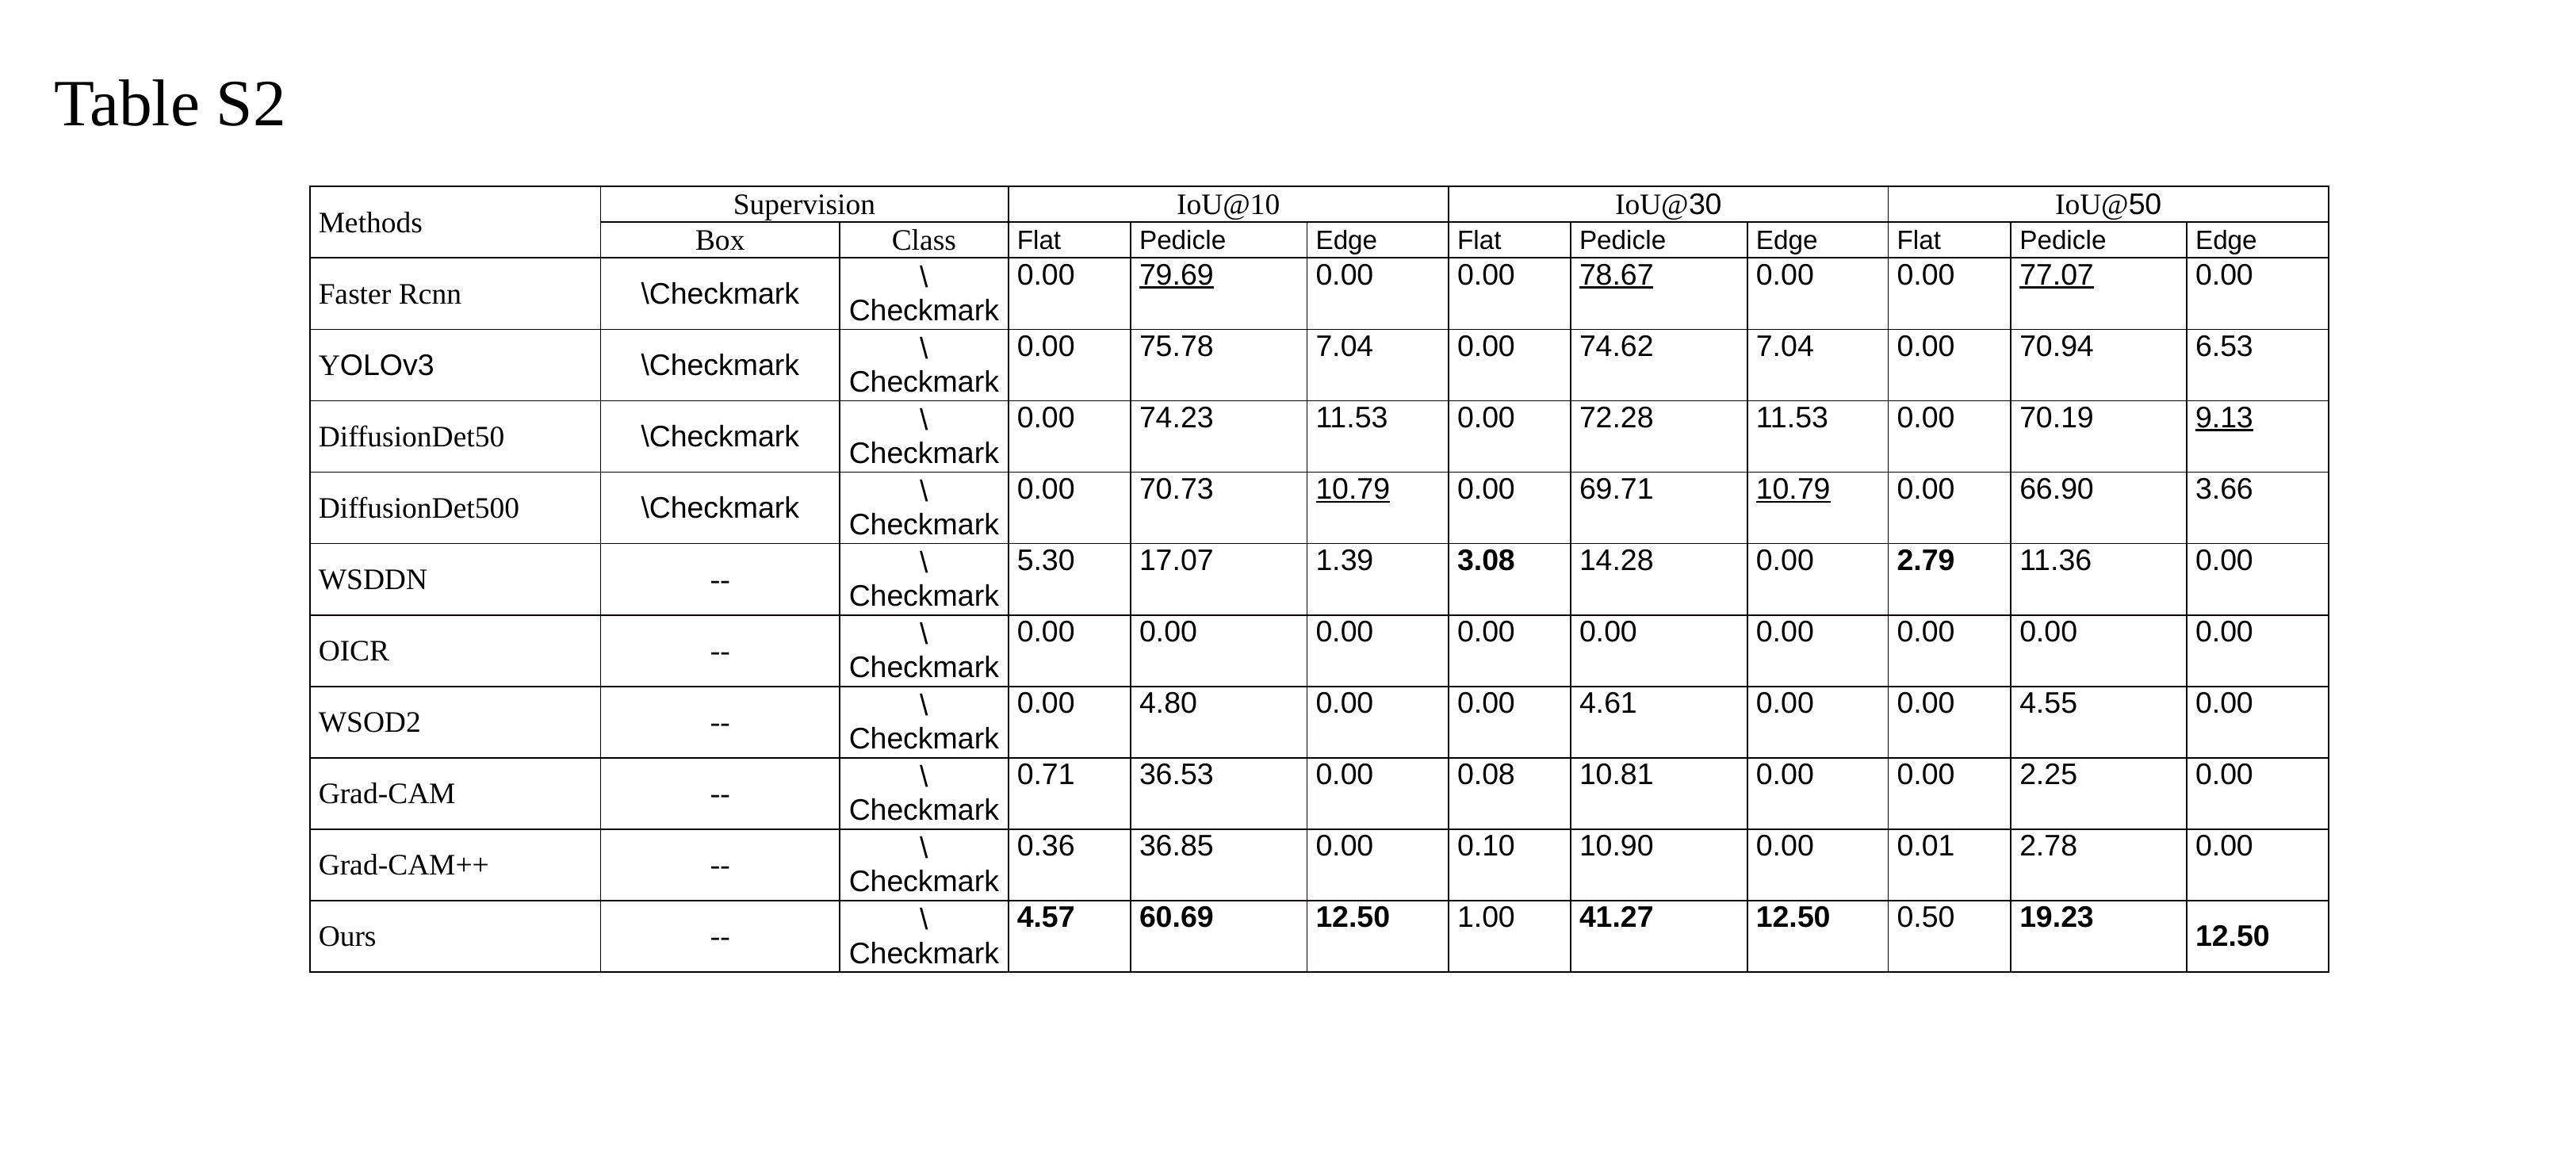

Table S2
| Methods | Supervision |  | IoU@10 |  |  | IoU@30 |  |  | IoU@50 |  |  |
| --- | --- | --- | --- | --- | --- | --- | --- | --- | --- | --- | --- |
|  | Box | Class | Flat | Pedicle | Edge | Flat | Pedicle | Edge | Flat | Pedicle | Edge |
| Faster Rcnn | \Checkmark | \Checkmark | 0.00 | 79.69 | 0.00 | 0.00 | 78.67 | 0.00 | 0.00 | 77.07 | 0.00 |
| YOLOv3 | \Checkmark | \Checkmark | 0.00 | 75.78 | 7.04 | 0.00 | 74.62 | 7.04 | 0.00 | 70.94 | 6.53 |
| DiffusionDet50 | \Checkmark | \Checkmark | 0.00 | 74.23 | 11.53 | 0.00 | 72.28 | 11.53 | 0.00 | 70.19 | 9.13 |
| DiffusionDet500 | \Checkmark | \Checkmark | 0.00 | 70.73 | 10.79 | 0.00 | 69.71 | 10.79 | 0.00 | 66.90 | 3.66 |
| WSDDN | -- | \Checkmark | 5.30 | 17.07 | 1.39 | 3.08 | 14.28 | 0.00 | 2.79 | 11.36 | 0.00 |
| OICR | -- | \Checkmark | 0.00 | 0.00 | 0.00 | 0.00 | 0.00 | 0.00 | 0.00 | 0.00 | 0.00 |
| WSOD2 | -- | \Checkmark | 0.00 | 4.80 | 0.00 | 0.00 | 4.61 | 0.00 | 0.00 | 4.55 | 0.00 |
| Grad-CAM | -- | \Checkmark | 0.71 | 36.53 | 0.00 | 0.08 | 10.81 | 0.00 | 0.00 | 2.25 | 0.00 |
| Grad-CAM++ | -- | \Checkmark | 0.36 | 36.85 | 0.00 | 0.10 | 10.90 | 0.00 | 0.01 | 2.78 | 0.00 |
| Ours | -- | \Checkmark | 4.57 | 60.69 | 12.50 | 1.00 | 41.27 | 12.50 | 0.50 | 19.23 | 12.50 |